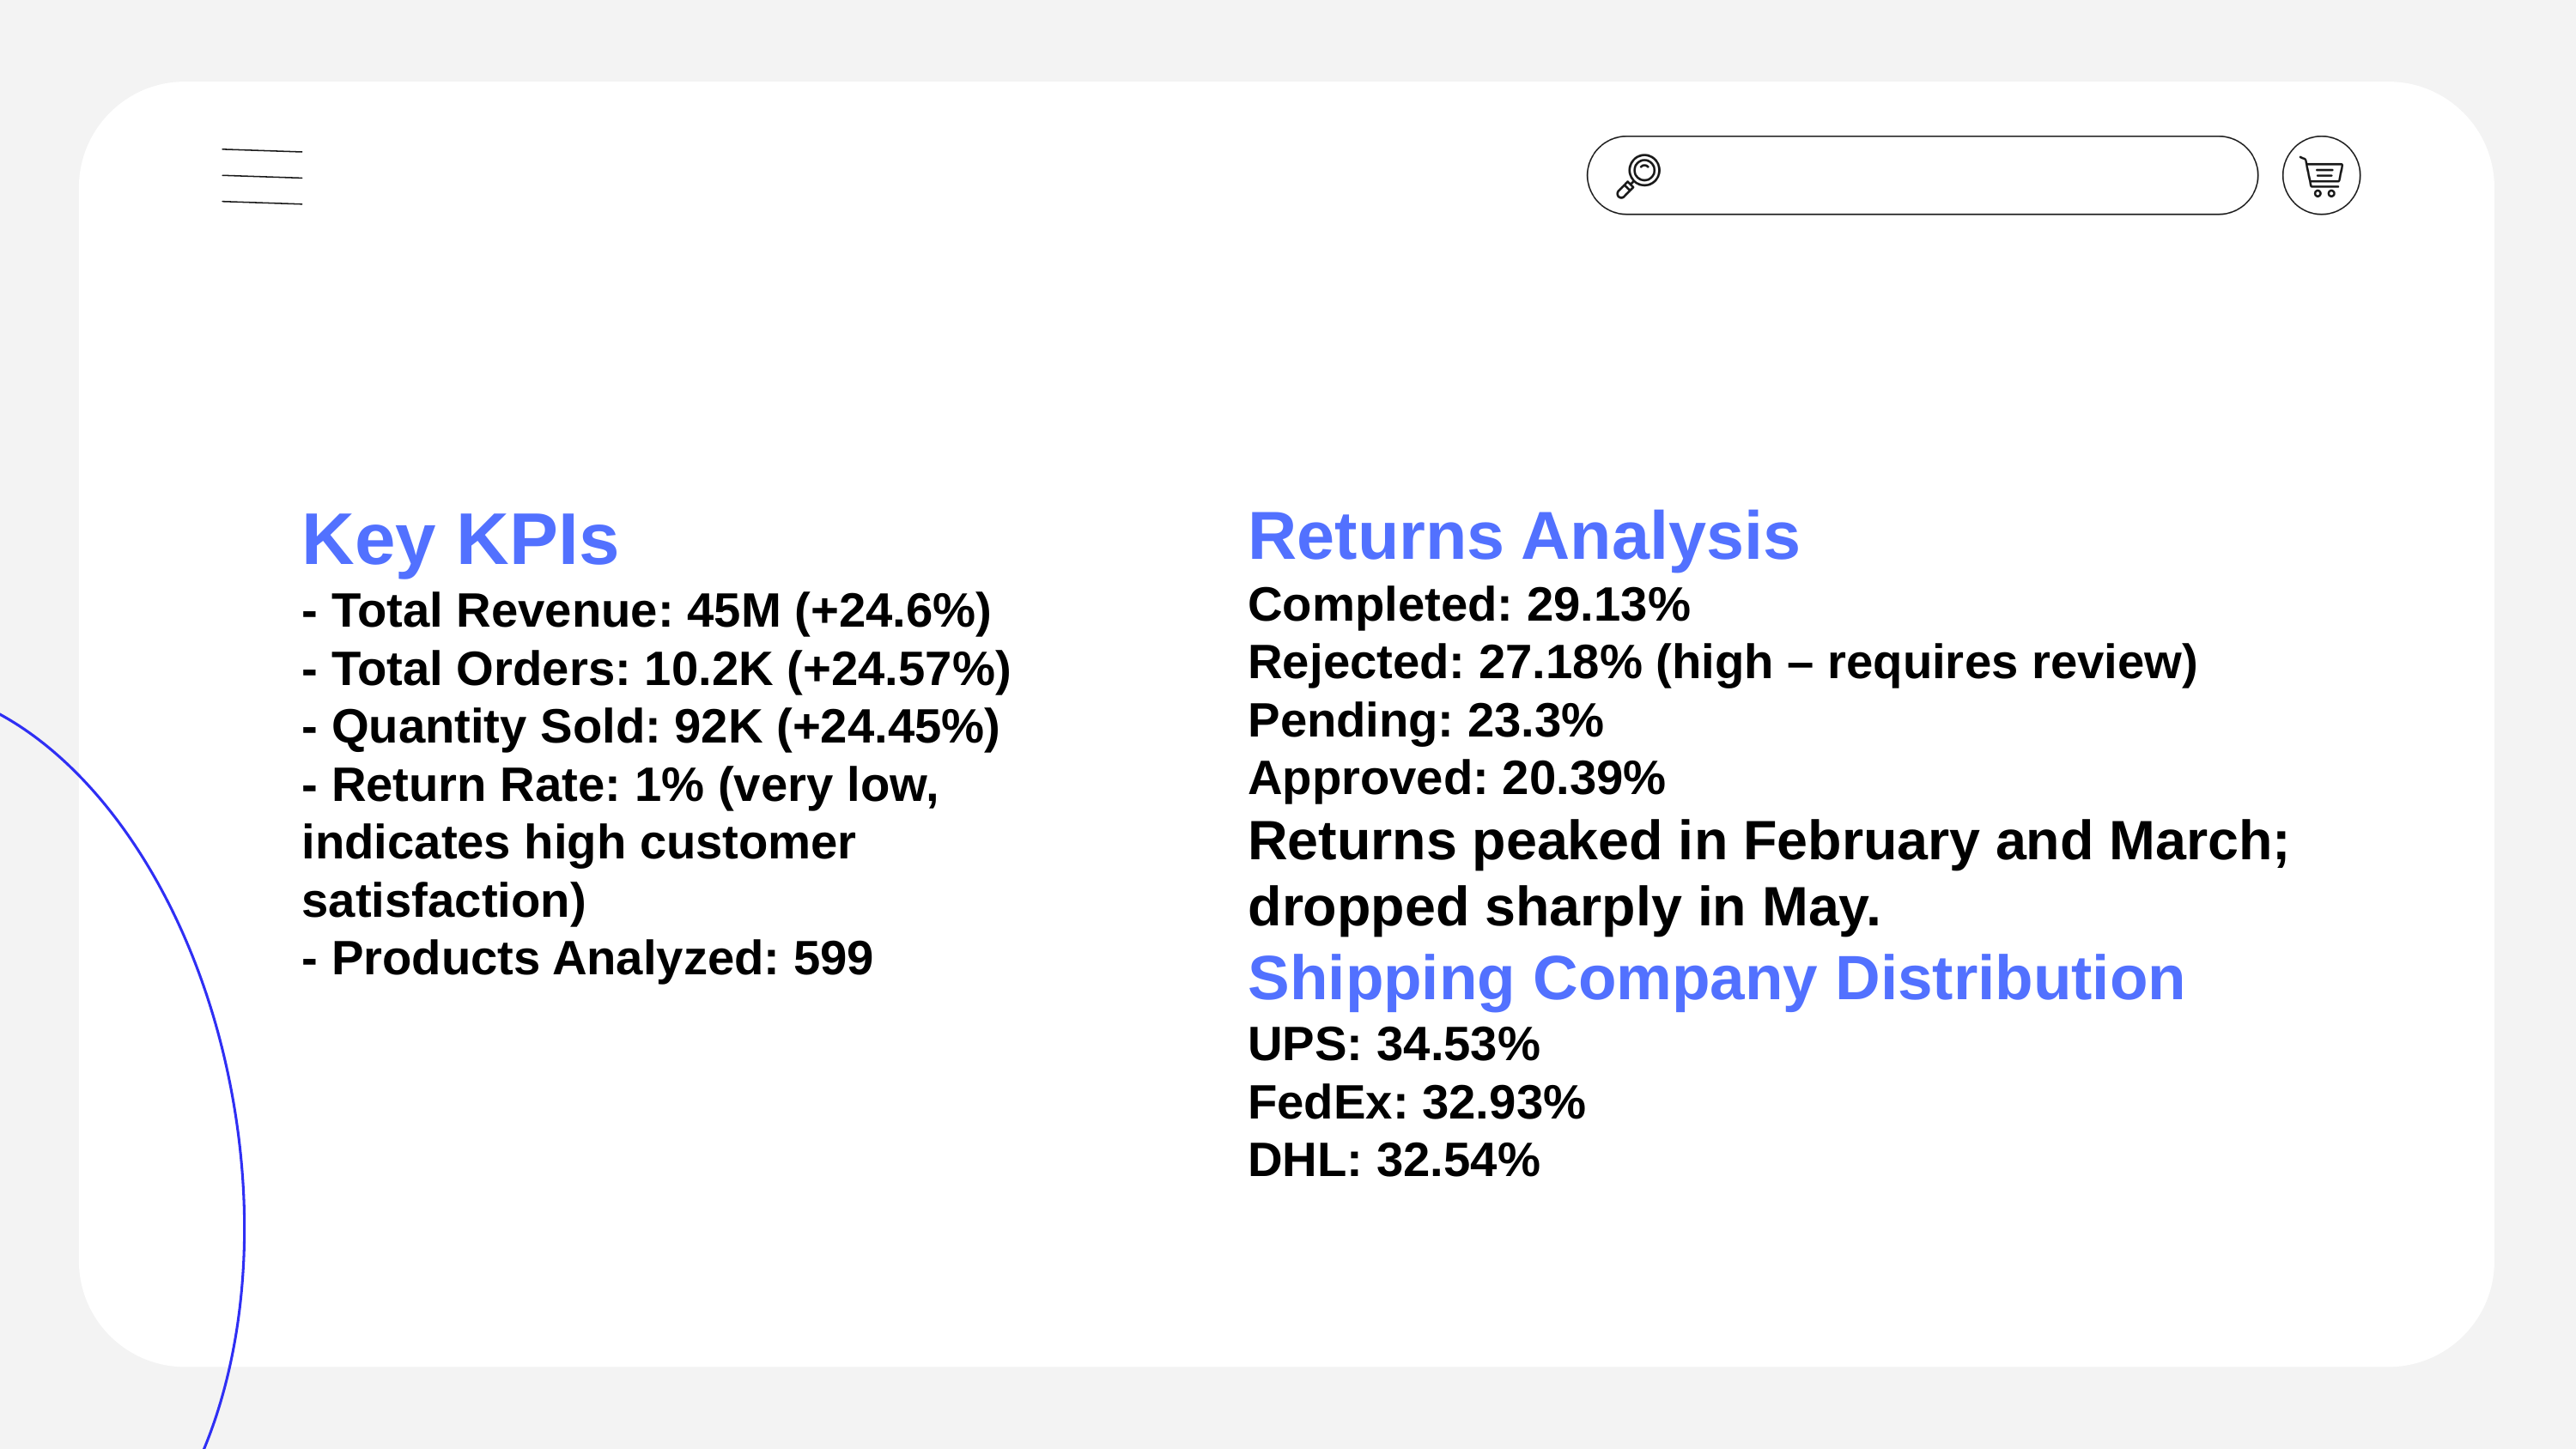

Key KPIs
- Total Revenue: 45M (+24.6%)
- Total Orders: 10.2K (+24.57%)
- Quantity Sold: 92K (+24.45%)
- Return Rate: 1% (very low, indicates high customer satisfaction)
- Products Analyzed: 599

Returns Analysis
Completed: 29.13%
Rejected: 27.18% (high – requires review)
Pending: 23.3%
Approved: 20.39%
Returns peaked in February and March; dropped sharply in May.
Shipping Company Distribution
UPS: 34.53%
FedEx: 32.93%
DHL: 32.54%